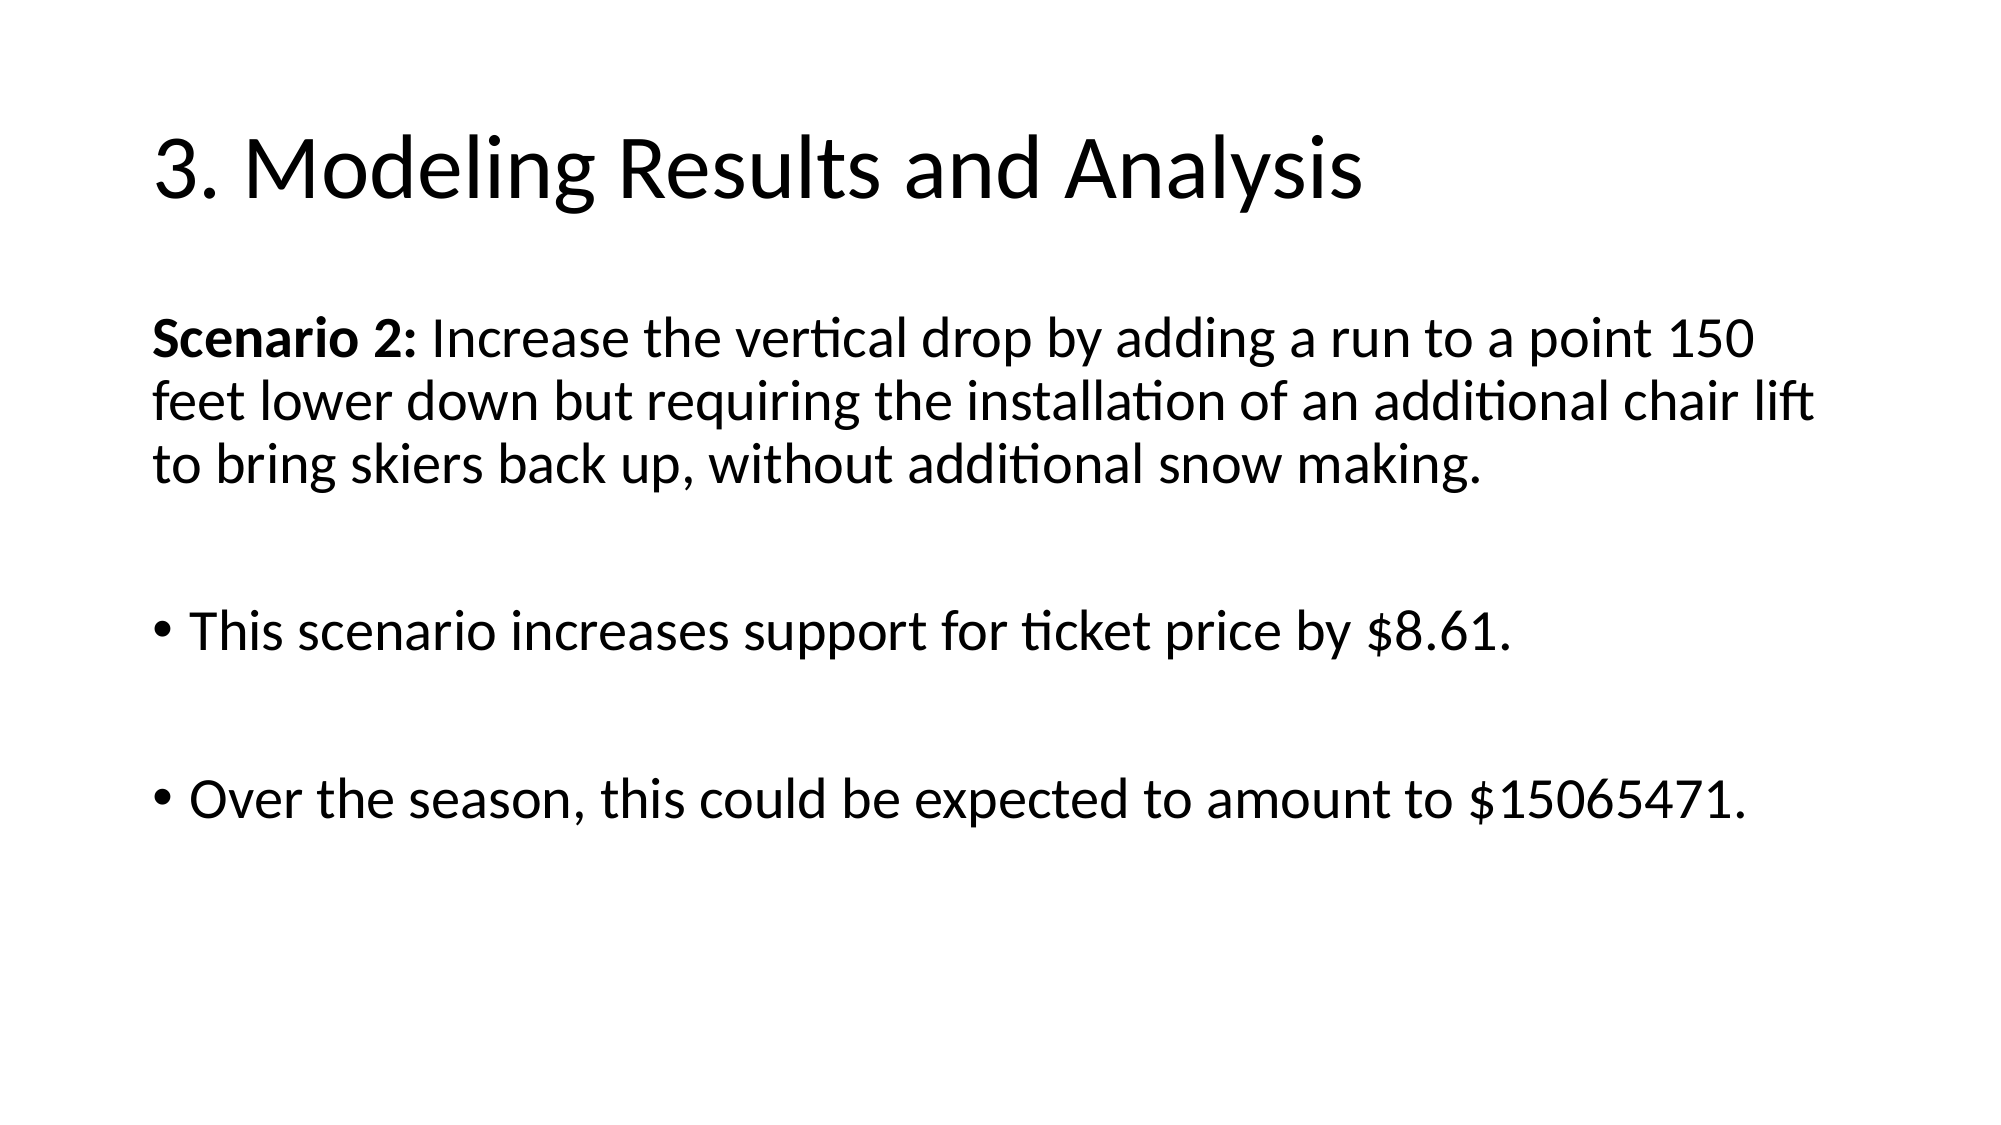

# 3. Modeling Results and Analysis
Scenario 2: Increase the vertical drop by adding a run to a point 150 feet lower down but requiring the installation of an additional chair lift to bring skiers back up, without additional snow making.

This scenario increases support for ticket price by $8.61.

Over the season, this could be expected to amount to $15065471.